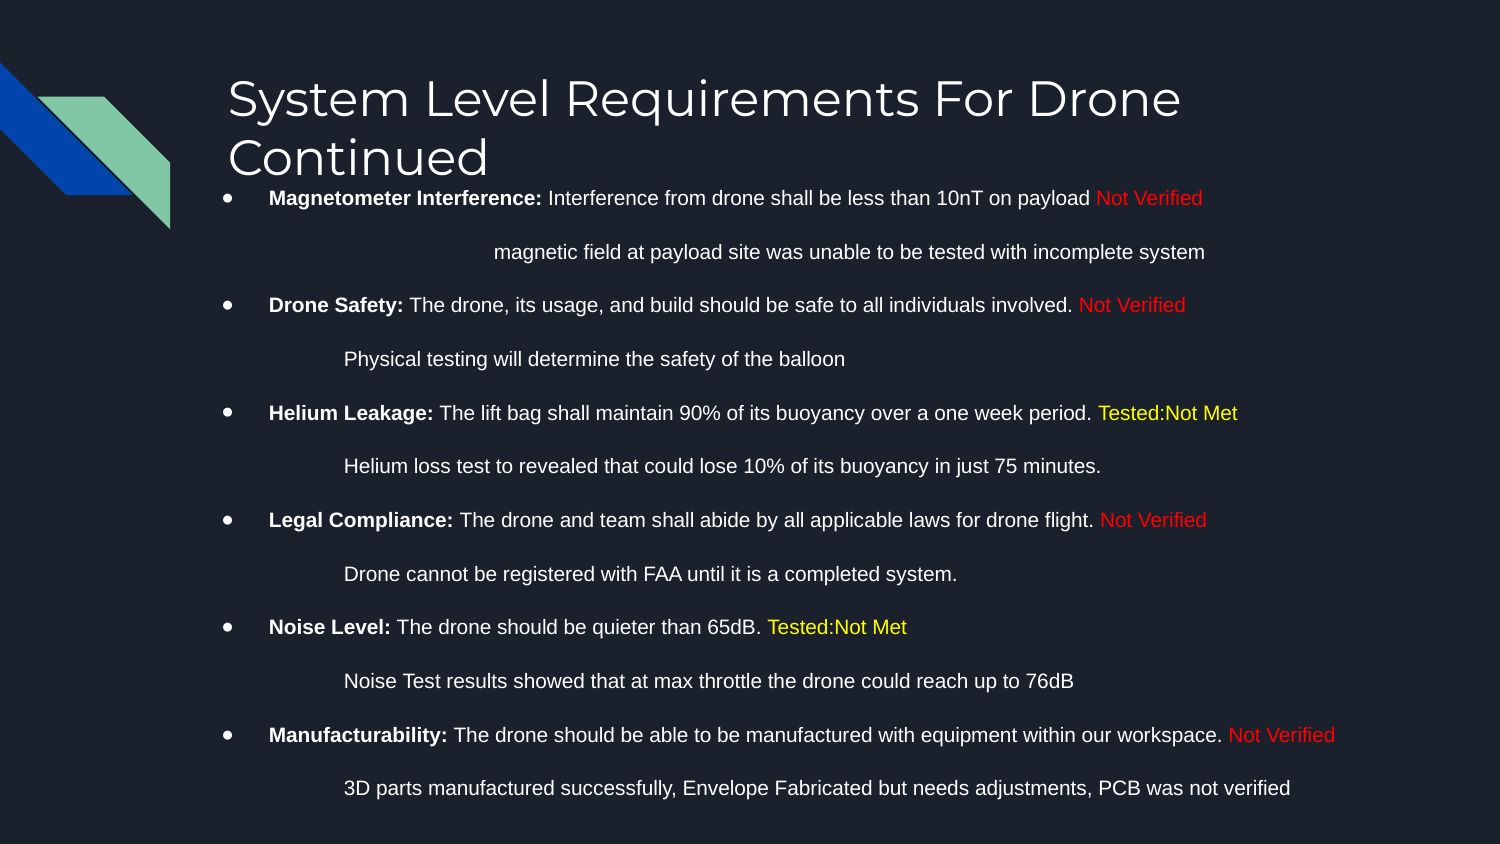

# System Level Requirements For Drone Continued
Magnetometer Interference: Interference from drone shall be less than 10nT on payload Not Verified
		magnetic field at payload site was unable to be tested with incomplete system
Drone Safety: The drone, its usage, and build should be safe to all individuals involved. Not Verified
Physical testing will determine the safety of the balloon
Helium Leakage: The lift bag shall maintain 90% of its buoyancy over a one week period. Tested:Not Met
Helium loss test to revealed that could lose 10% of its buoyancy in just 75 minutes.
Legal Compliance: The drone and team shall abide by all applicable laws for drone flight. Not Verified
Drone cannot be registered with FAA until it is a completed system.
Noise Level: The drone should be quieter than 65dB. Tested:Not Met
Noise Test results showed that at max throttle the drone could reach up to 76dB
Manufacturability: The drone should be able to be manufactured with equipment within our workspace. Not Verified
3D parts manufactured successfully, Envelope Fabricated but needs adjustments, PCB was not verified